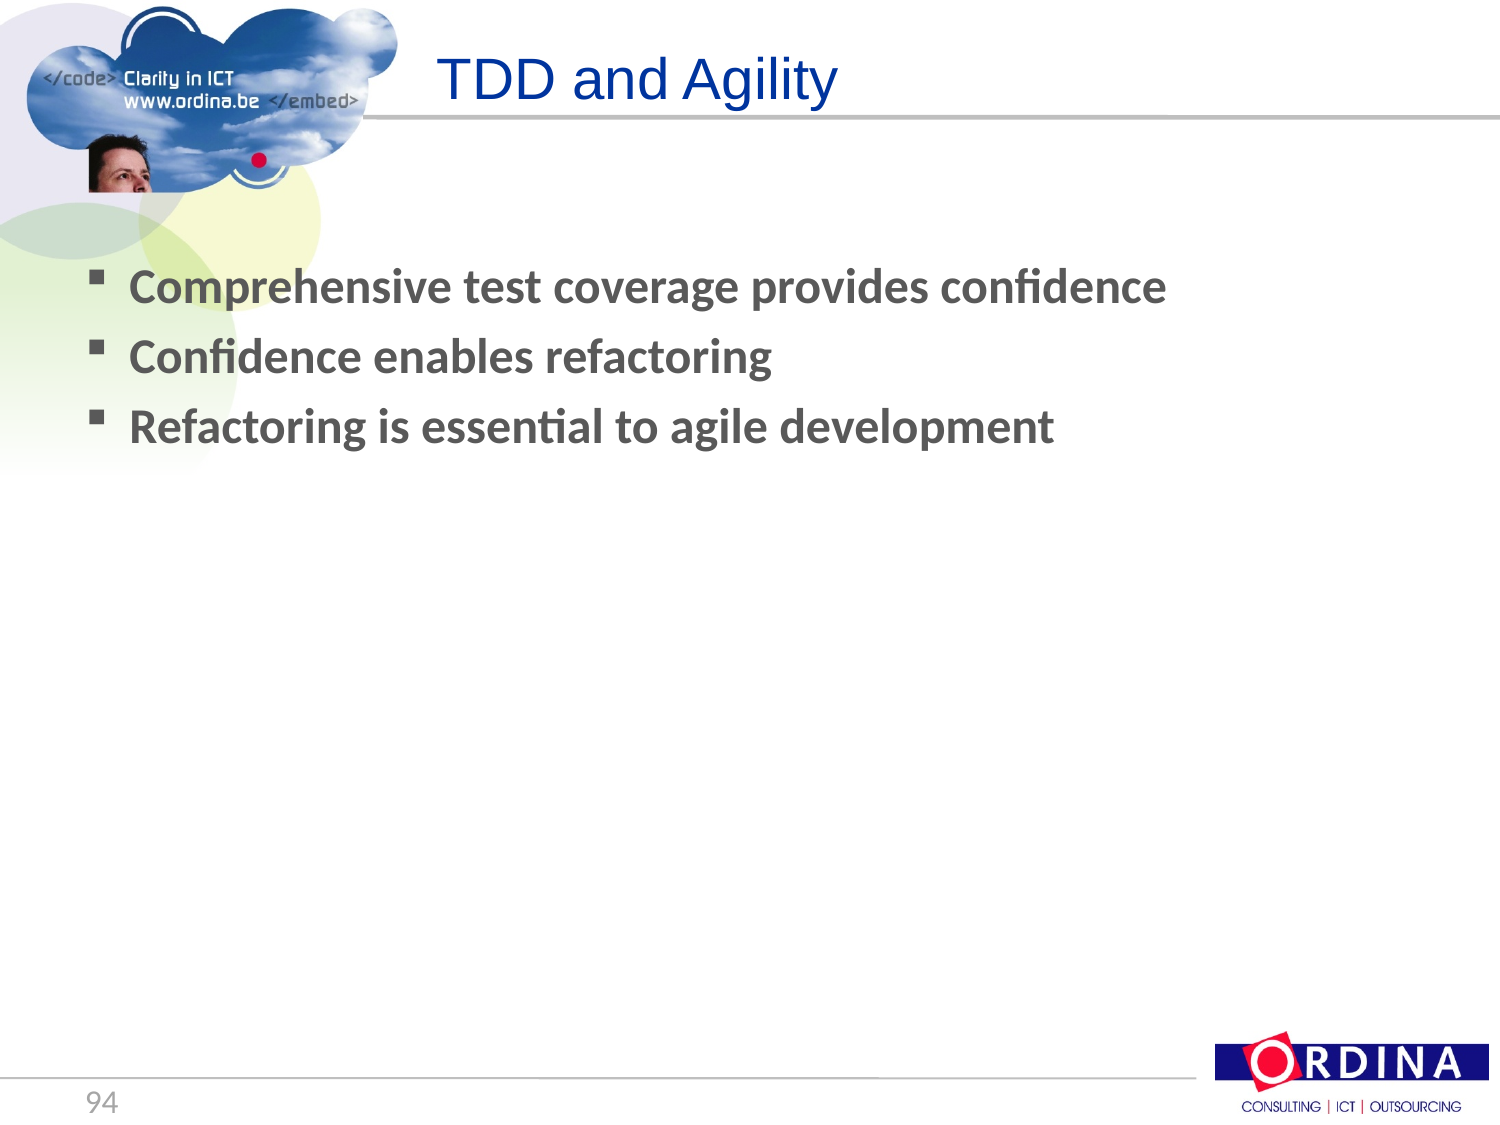

# TDD and Agility
Comprehensive test coverage provides confidence
Confidence enables refactoring
Refactoring is essential to agile development
94